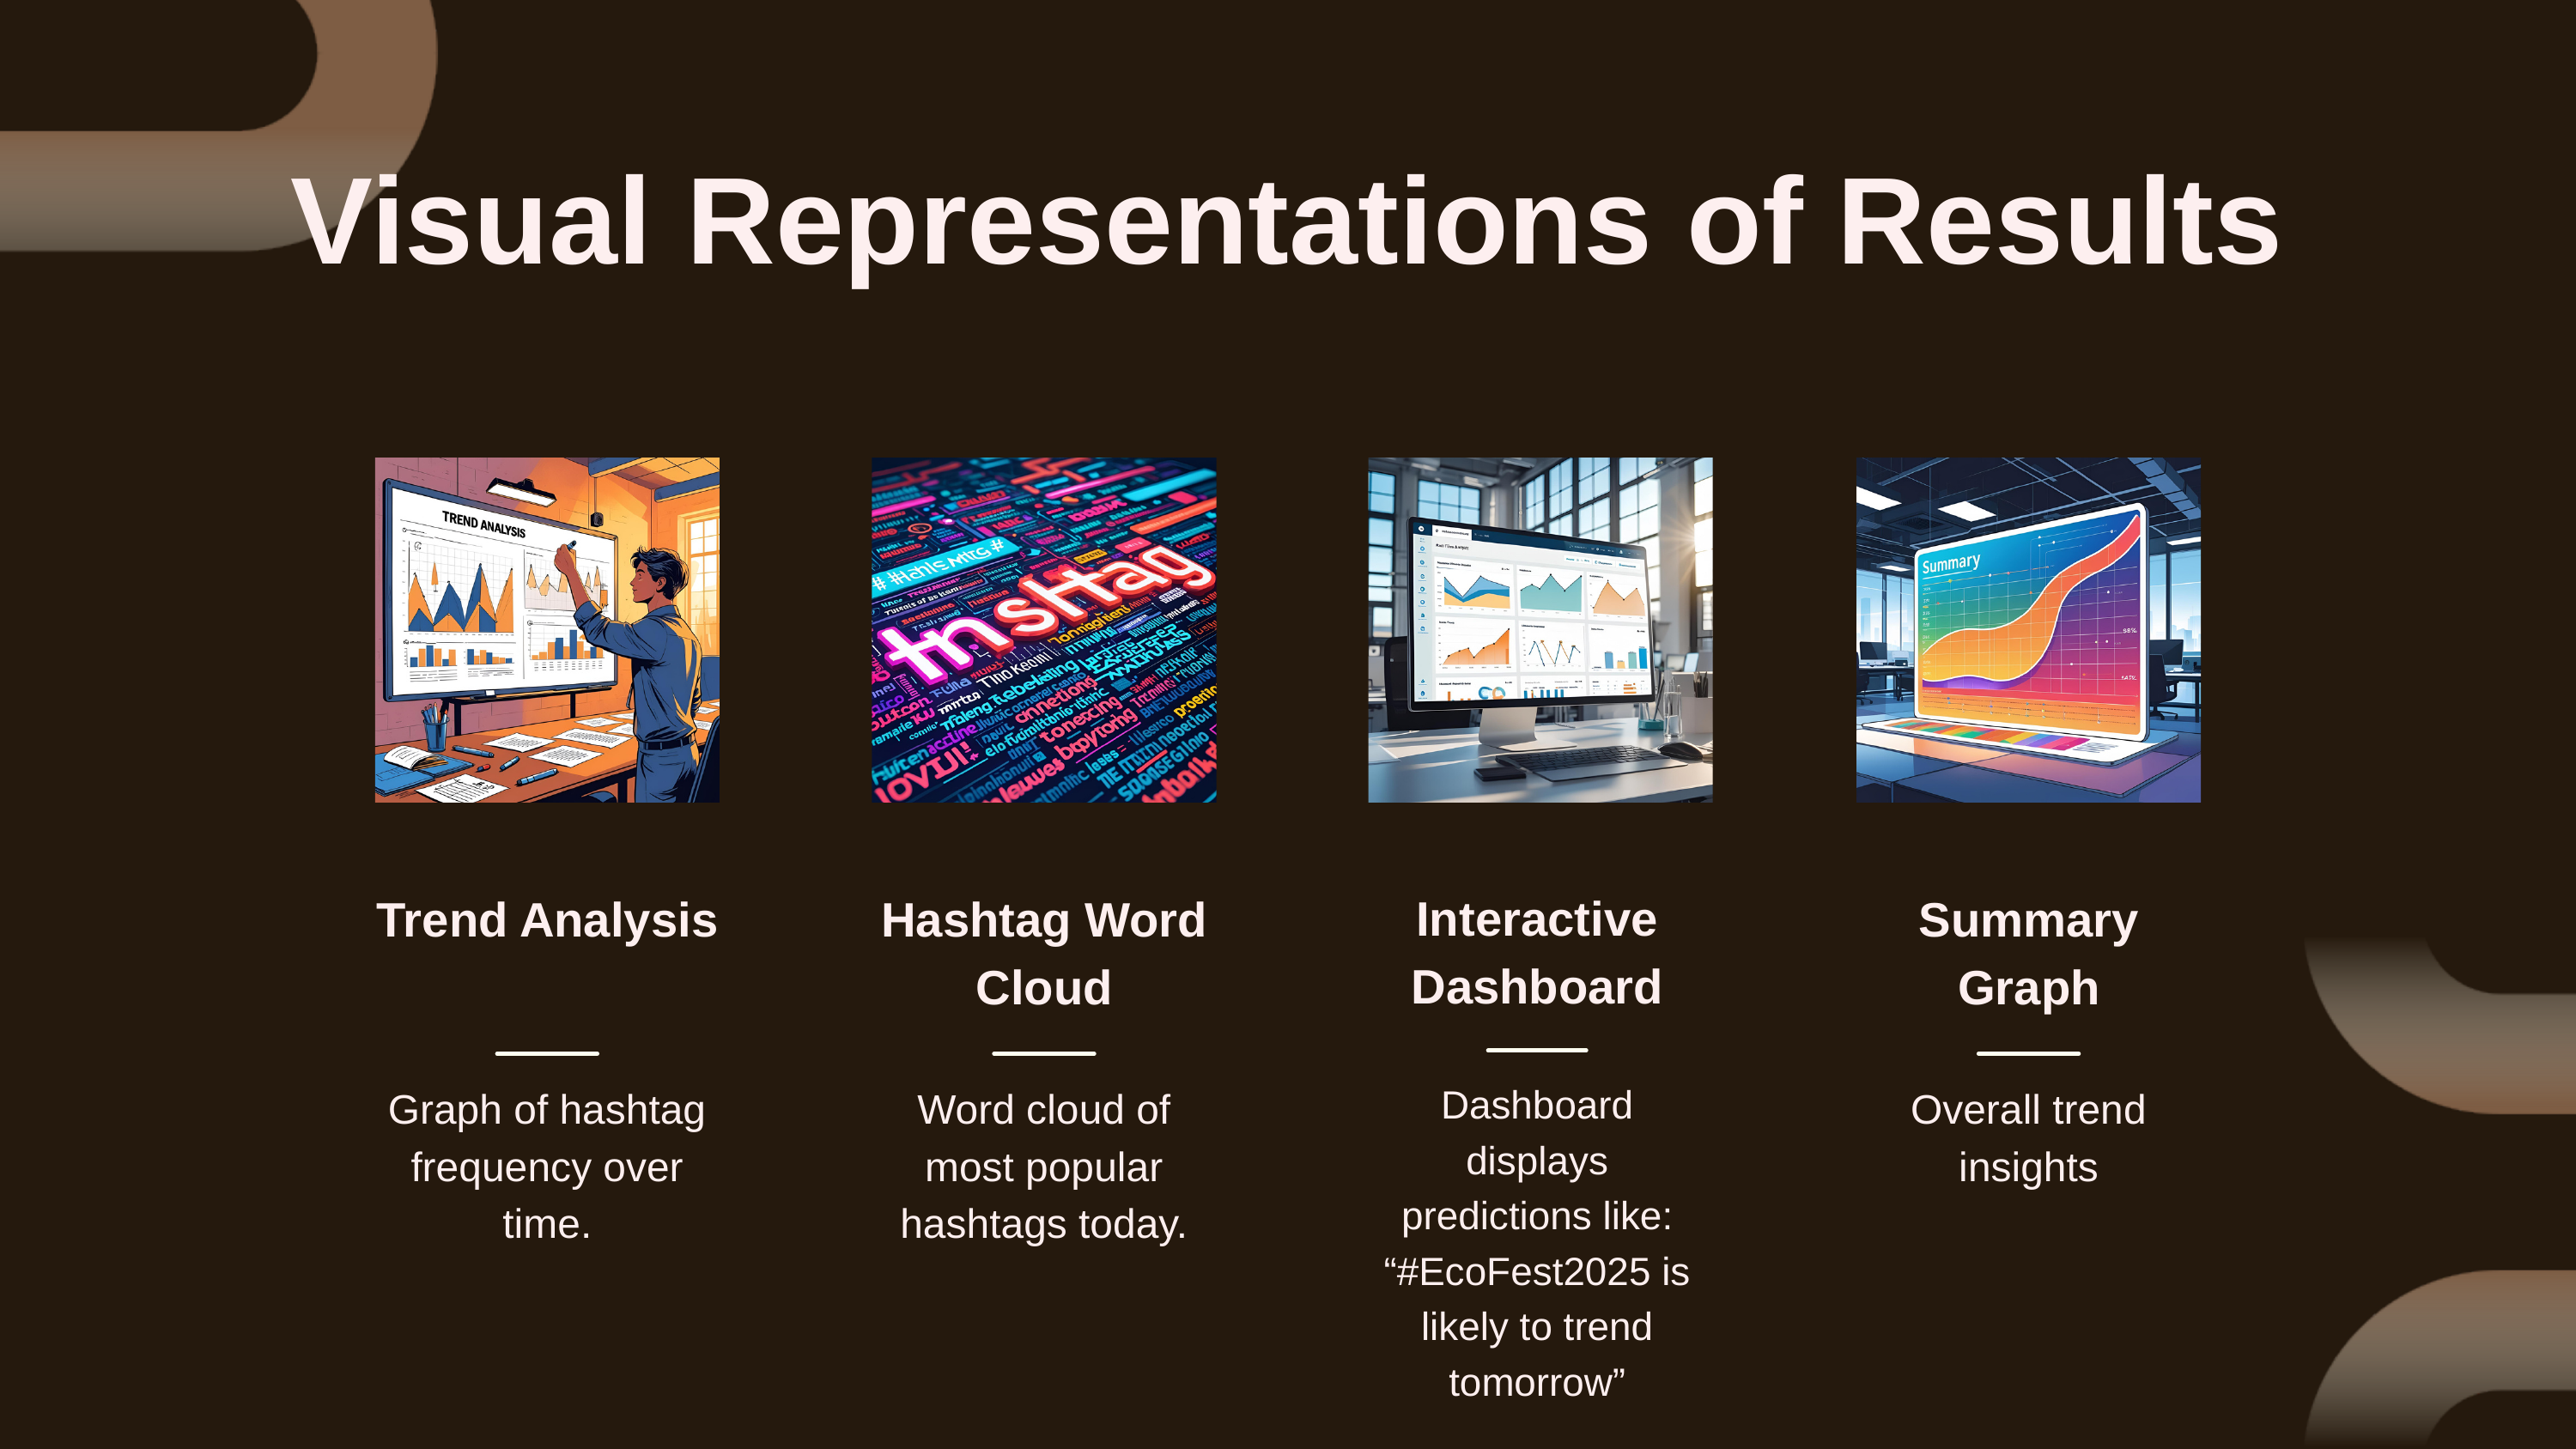

Visual Representations of Results

Interactive Dashboard

Dashboard displays predictions like:
“#EcoFest2025 is likely to trend tomorrow”
Summary Graph

Overall trend insights
Hashtag Word Cloud

Word cloud of most popular hashtags today.
Trend Analysis

Graph of hashtag frequency over time.